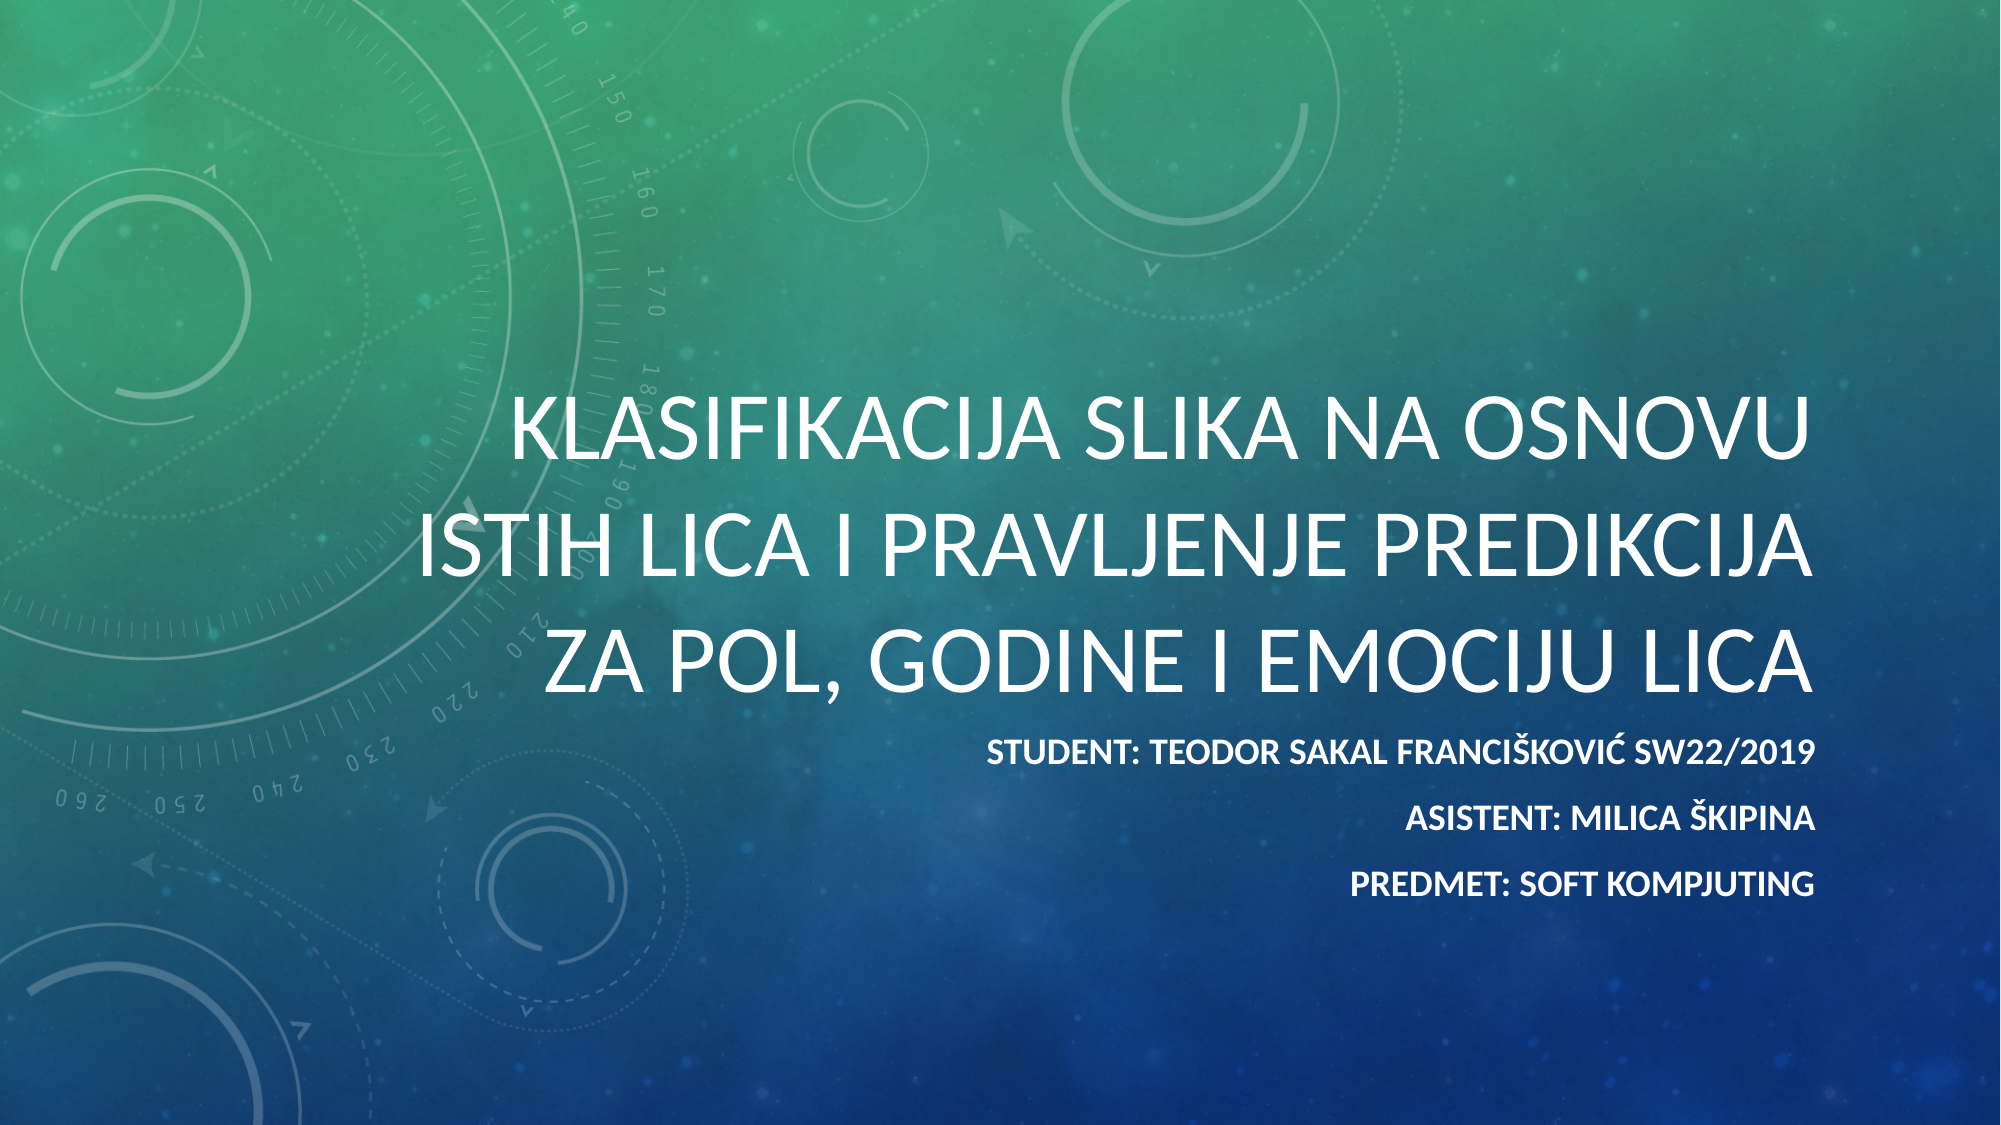

# Klasifikacija slika na osnovu istih lica I pravljenje predikcija za pol, godine I emociju lica
STUDENT: Teodor Sakal francišković sw22/2019
Asistent: milica škipina
PREDMET: SOFT KOMPJUTING